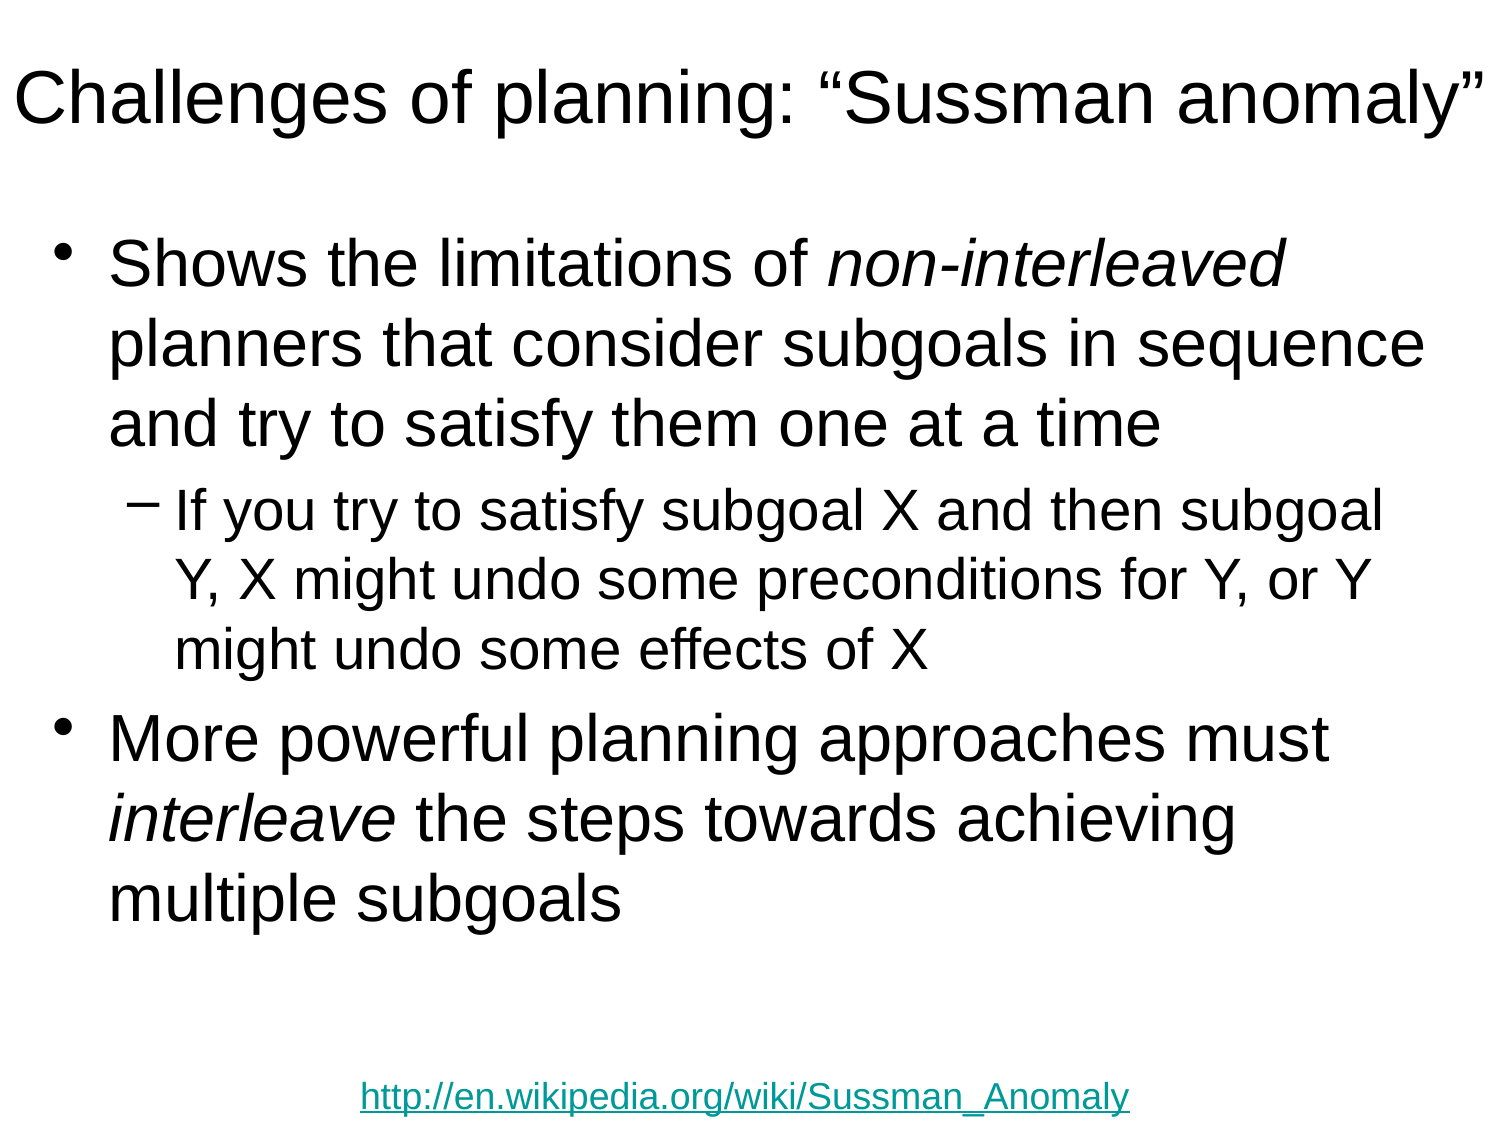

# Challenges of planning: “Sussman anomaly”
Shows the limitations of non-interleaved planners that consider subgoals in sequence and try to satisfy them one at a time
If you try to satisfy subgoal X and then subgoal Y, X might undo some preconditions for Y, or Y might undo some effects of X
More powerful planning approaches must interleave the steps towards achieving multiple subgoals
http://en.wikipedia.org/wiki/Sussman_Anomaly